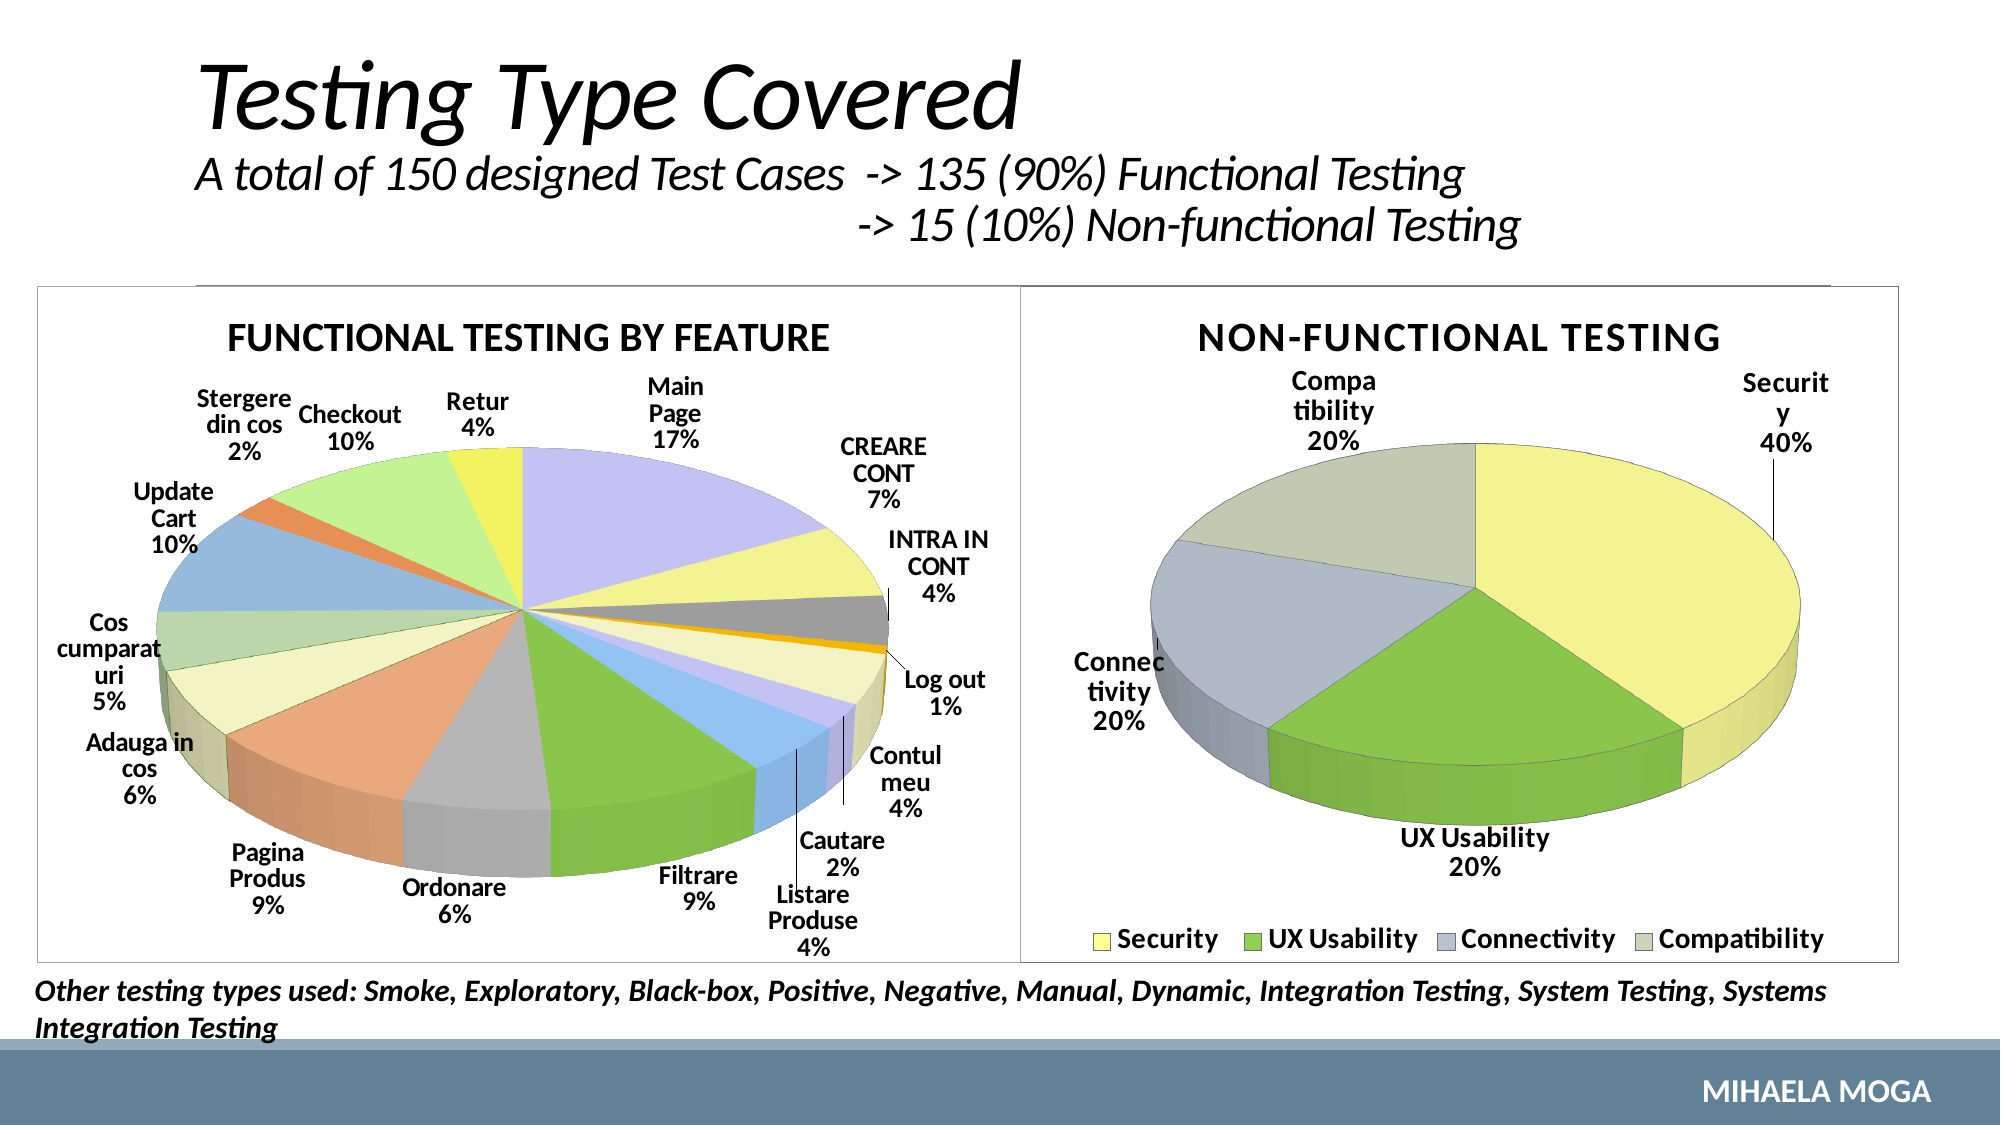

# Testing Type Covered A total of 150 designed Test Cases  -> 135 (90%) Functional Testing -> 15 (10%) Non-functional Testing

[unsupported chart]

[unsupported chart]

Other testing types used: Smoke, Exploratory, Black-box, Positive, Negative, Manual, Dynamic, Integration Testing, System Testing, Systems Integration Testing
Mihaela Moga